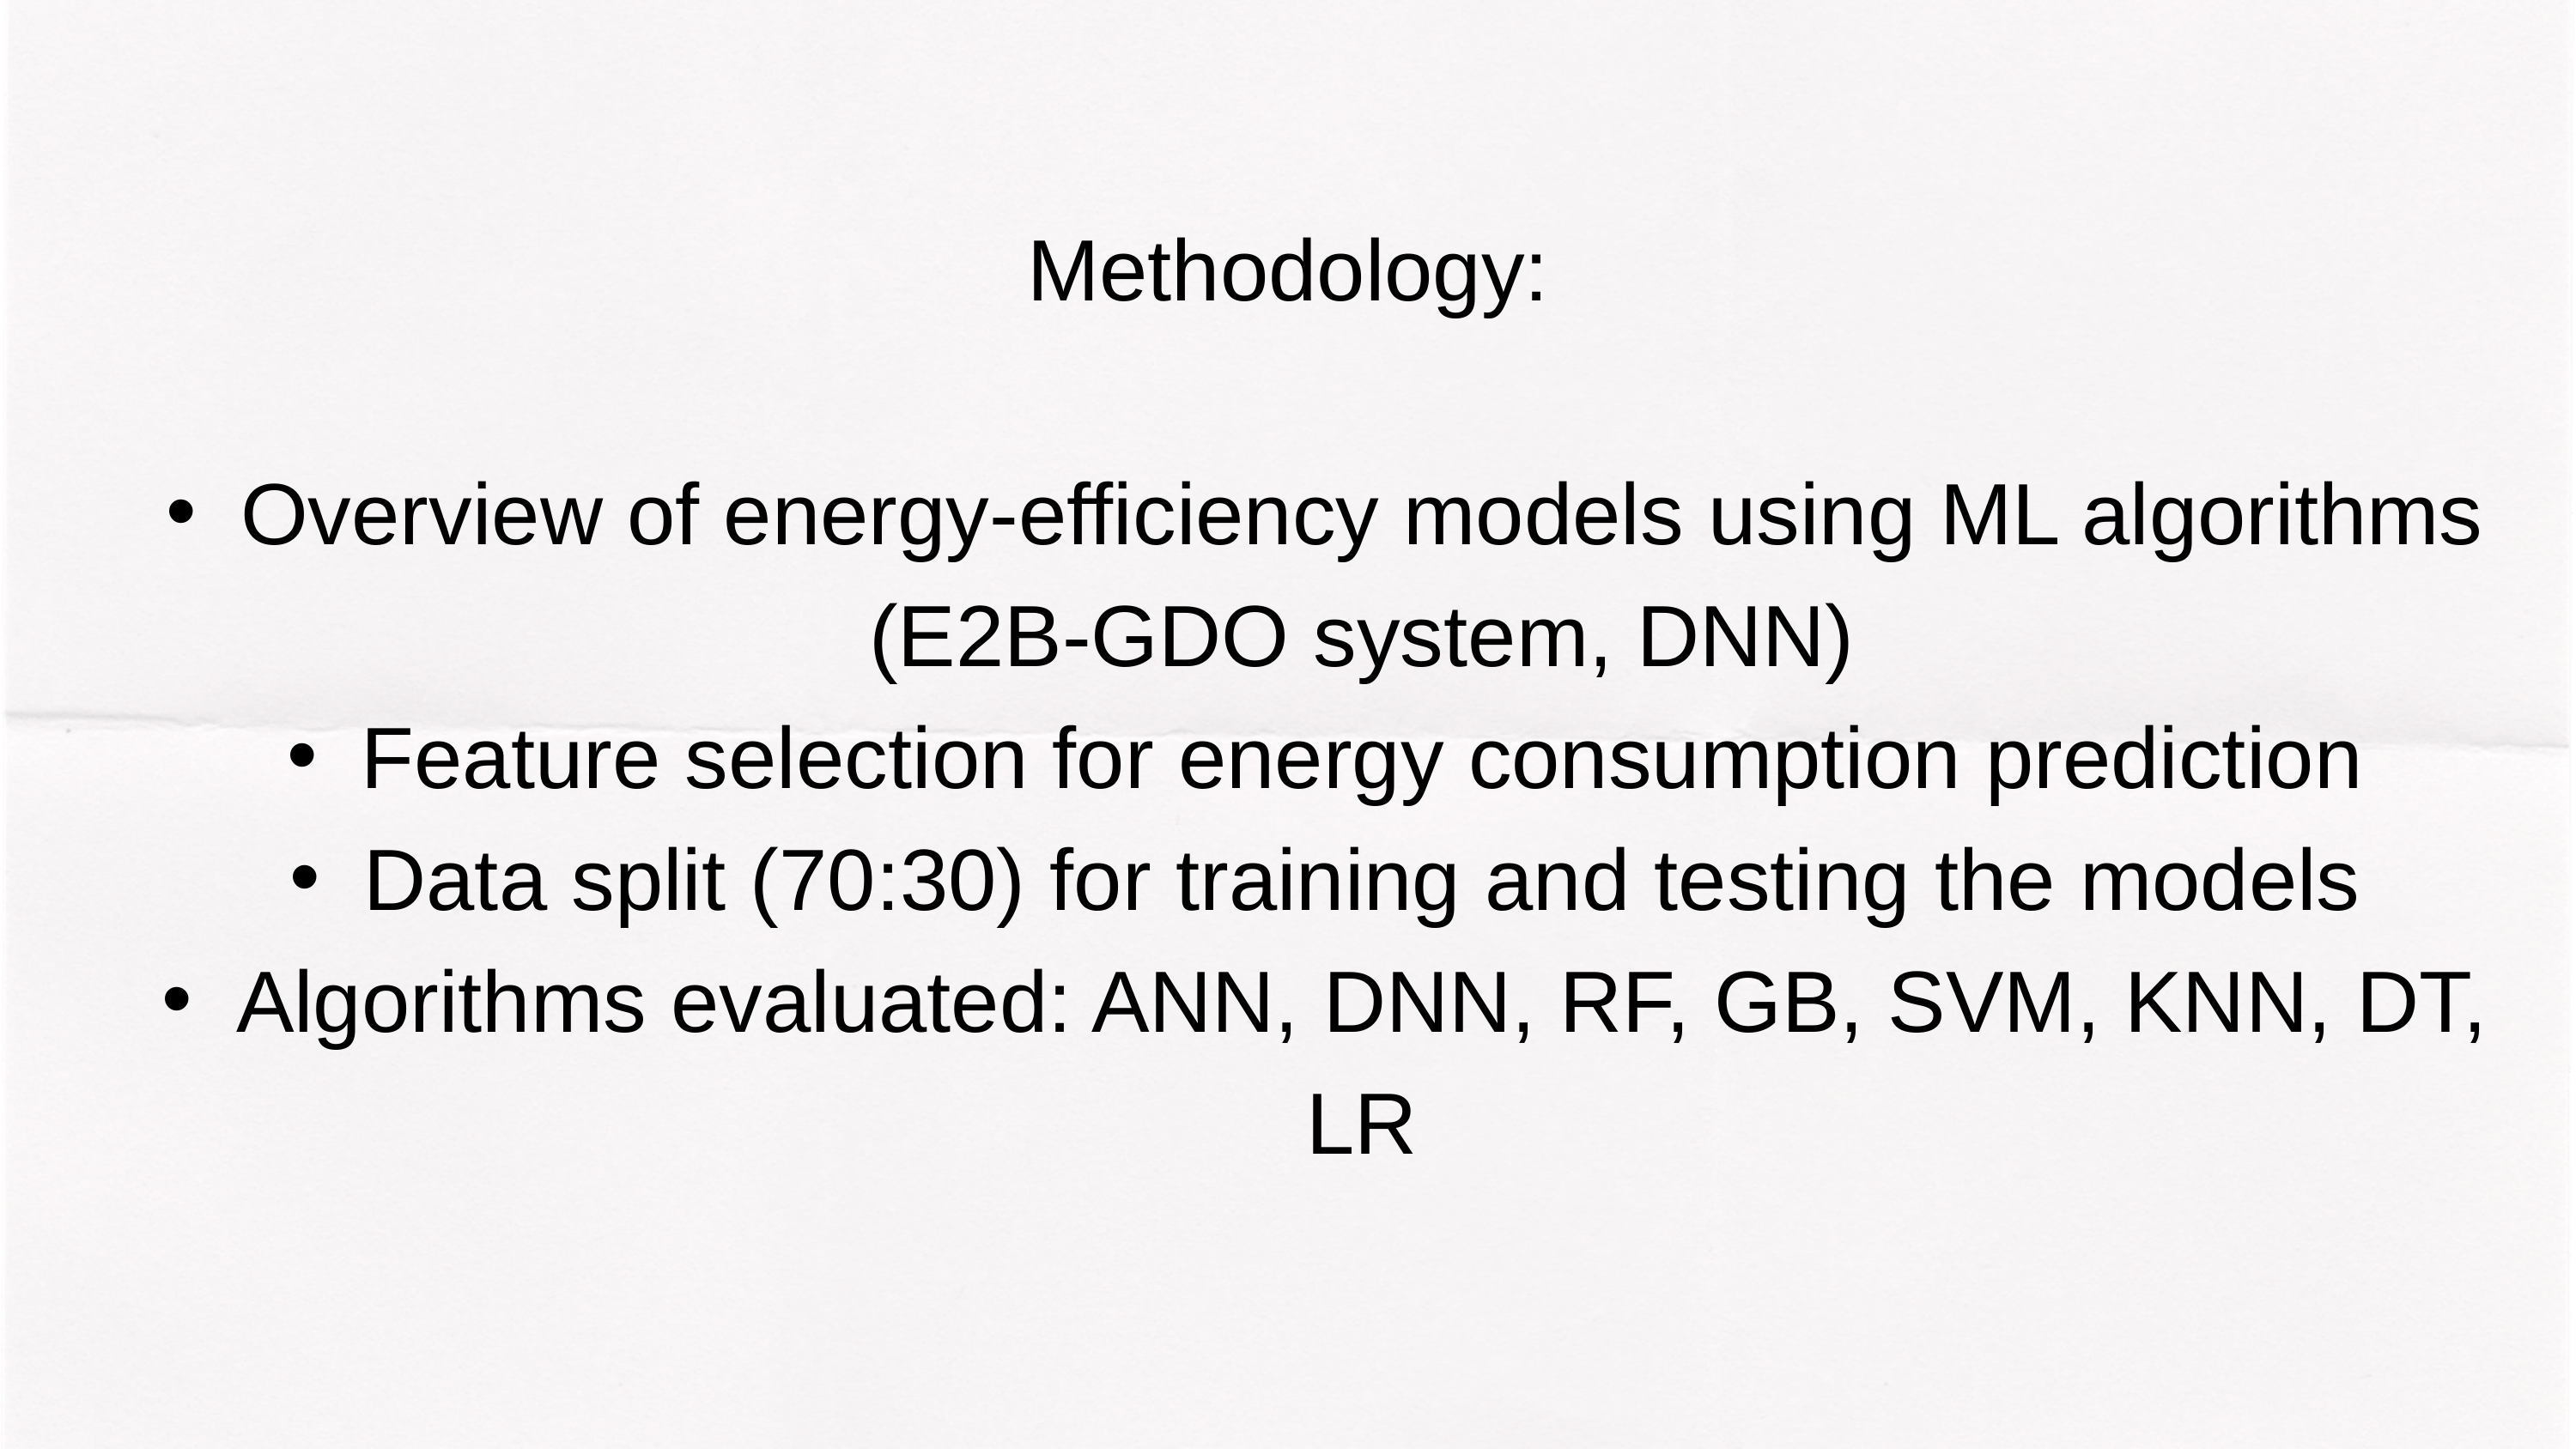

Methodology:

Overview of energy-efficiency models using ML algorithms (E2B-GDO system, DNN)
Feature selection for energy consumption prediction
Data split (70:30) for training and testing the models
Algorithms evaluated: ANN, DNN, RF, GB, SVM, KNN, DT, LR